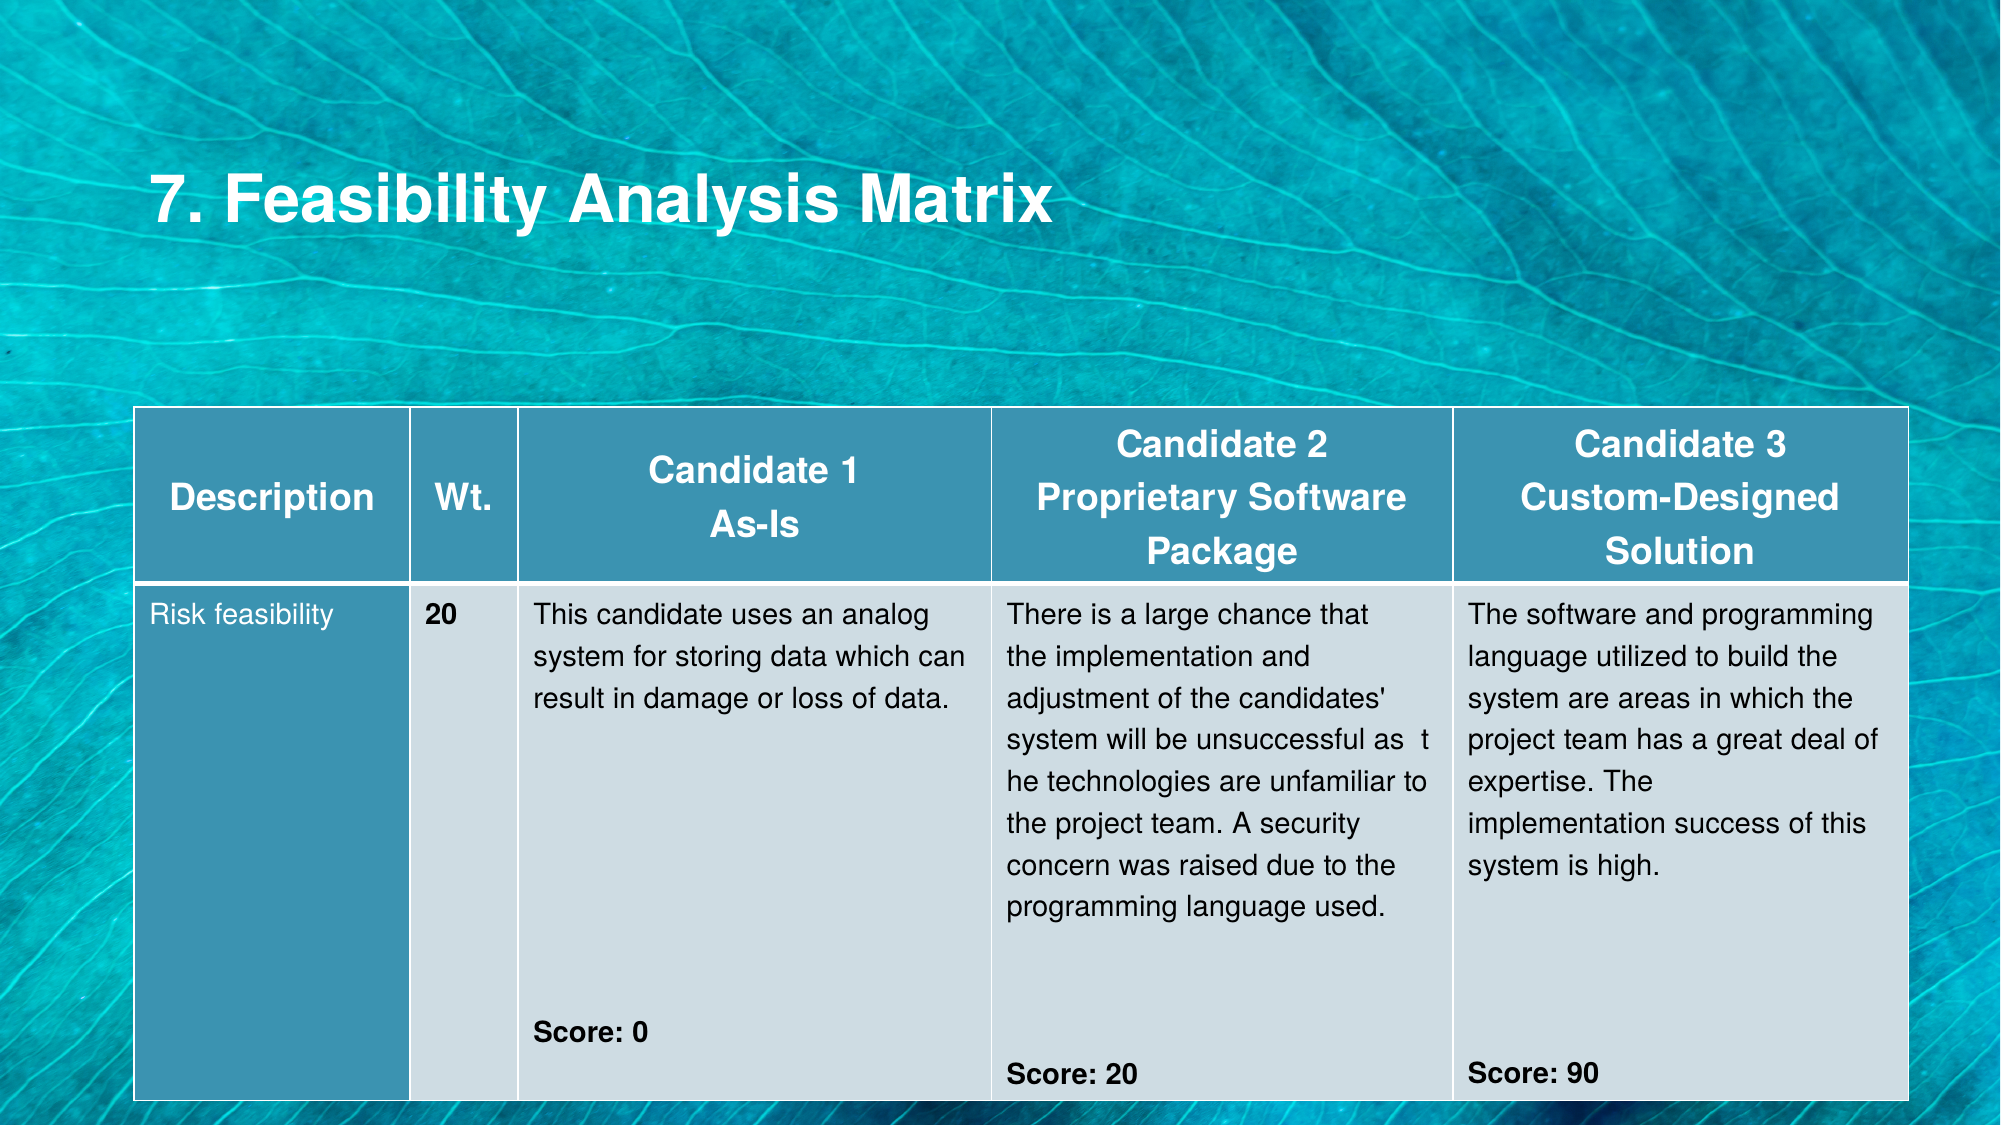

7. Feasibility Analysis Matrix
| Description | Wt. | Candidate 1 As-Is | Candidate 2 Proprietary Software Package | Candidate 3 Custom-Designed Solution |
| --- | --- | --- | --- | --- |
| Risk feasibility | 20 | This candidate uses an analog system for storing data which can result in damage or loss of data. Score: 0 | There is a large chance that the implementation and adjustment of the candidates' system will be unsuccessful as  the technologies are unfamiliar to the project team. A security concern was raised due to the programming language used. Score: 20 | The software and programming language utilized to build the system are areas in which the project team has a great deal of expertise. The implementation success of this system is high. Score: 90 |